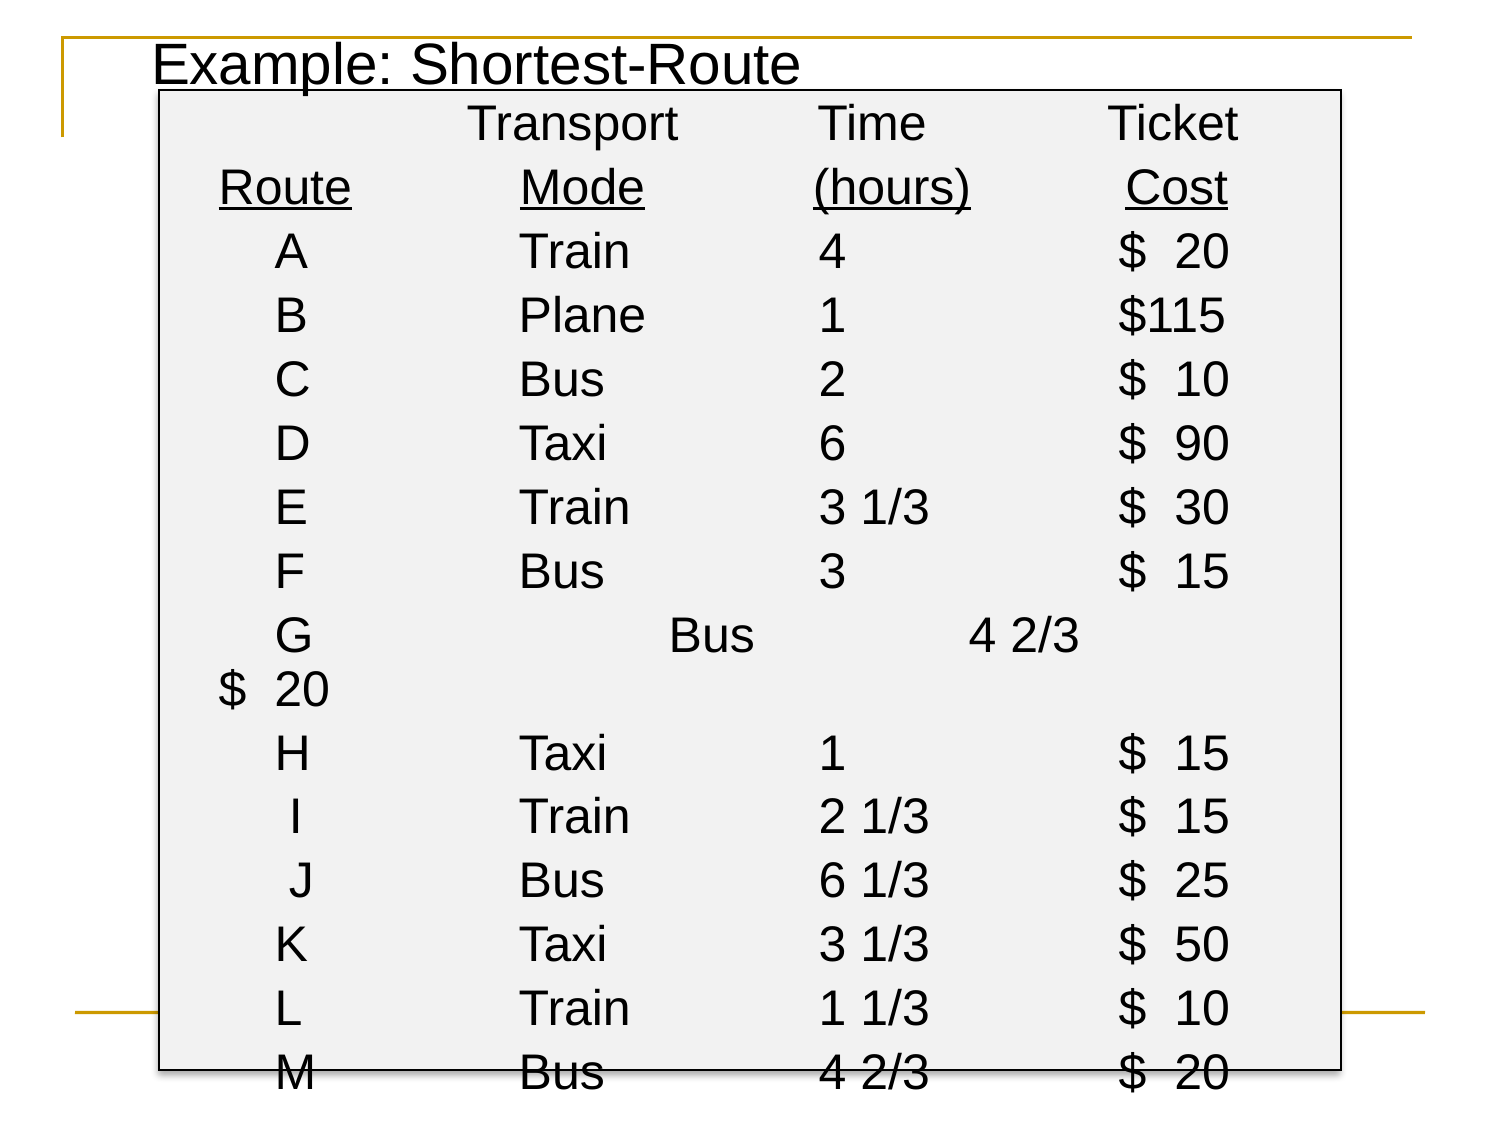

Example: Shortest-Route

 	       Transport          Time	          Ticket
Route            Mode            (hours)           Cost
    A    		Train        	4            	$  20
    B    		Plane       	1            	$115
    C   		Bus          	2           	$  10
    D   		Taxi         	6            	$  90
    E     	Train       	3 1/3        	$  30
    F    		Bus          	3            	$  15
    G    		Bus          	4 2/3        	$  20
    H    		Taxi            	1            	$  15
     I       	Train           	2 1/3        	$  15
     J       	Bus             	6 1/3        	$  25
    K       	Taxi            	3 1/3        	$  50
    L       	Train           	1 1/3        	$  10
    M       	Bus             	4 2/3        	$  20